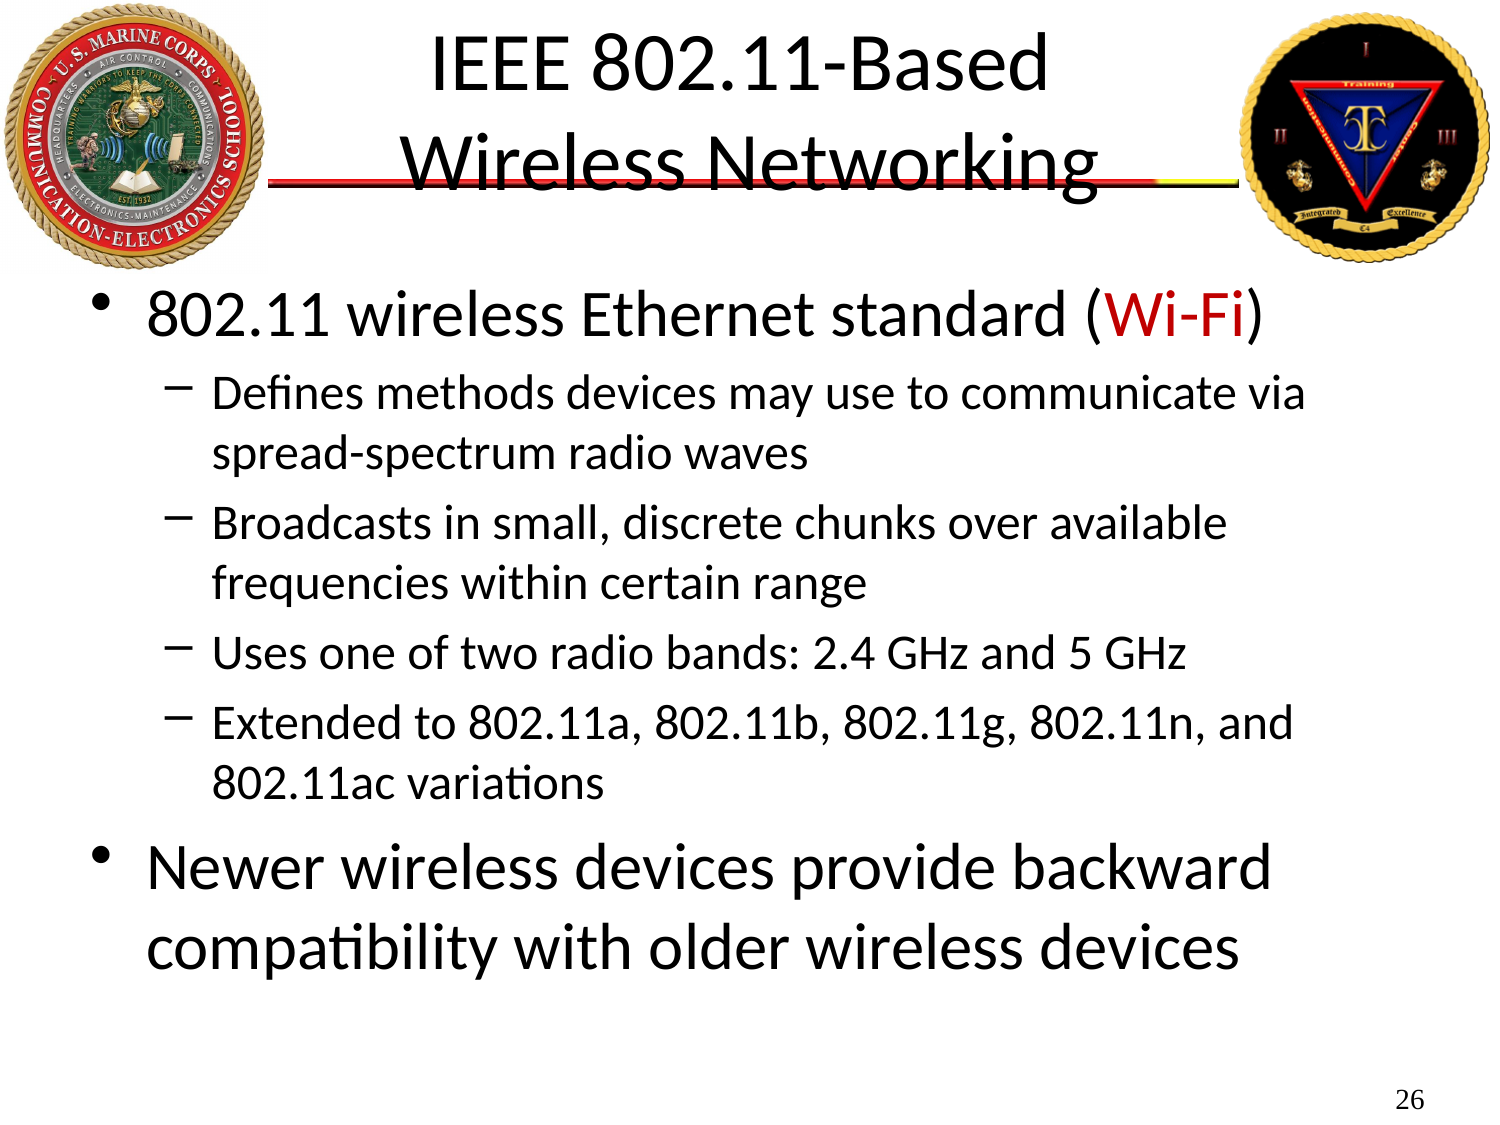

# IEEE 802.11-Based Wireless Networking
802.11 wireless Ethernet standard (Wi-Fi)
Defines methods devices may use to communicate via spread-spectrum radio waves
Broadcasts in small, discrete chunks over available frequencies within certain range
Uses one of two radio bands: 2.4 GHz and 5 GHz
Extended to 802.11a, 802.11b, 802.11g, 802.11n, and 802.11ac variations
Newer wireless devices provide backward compatibility with older wireless devices